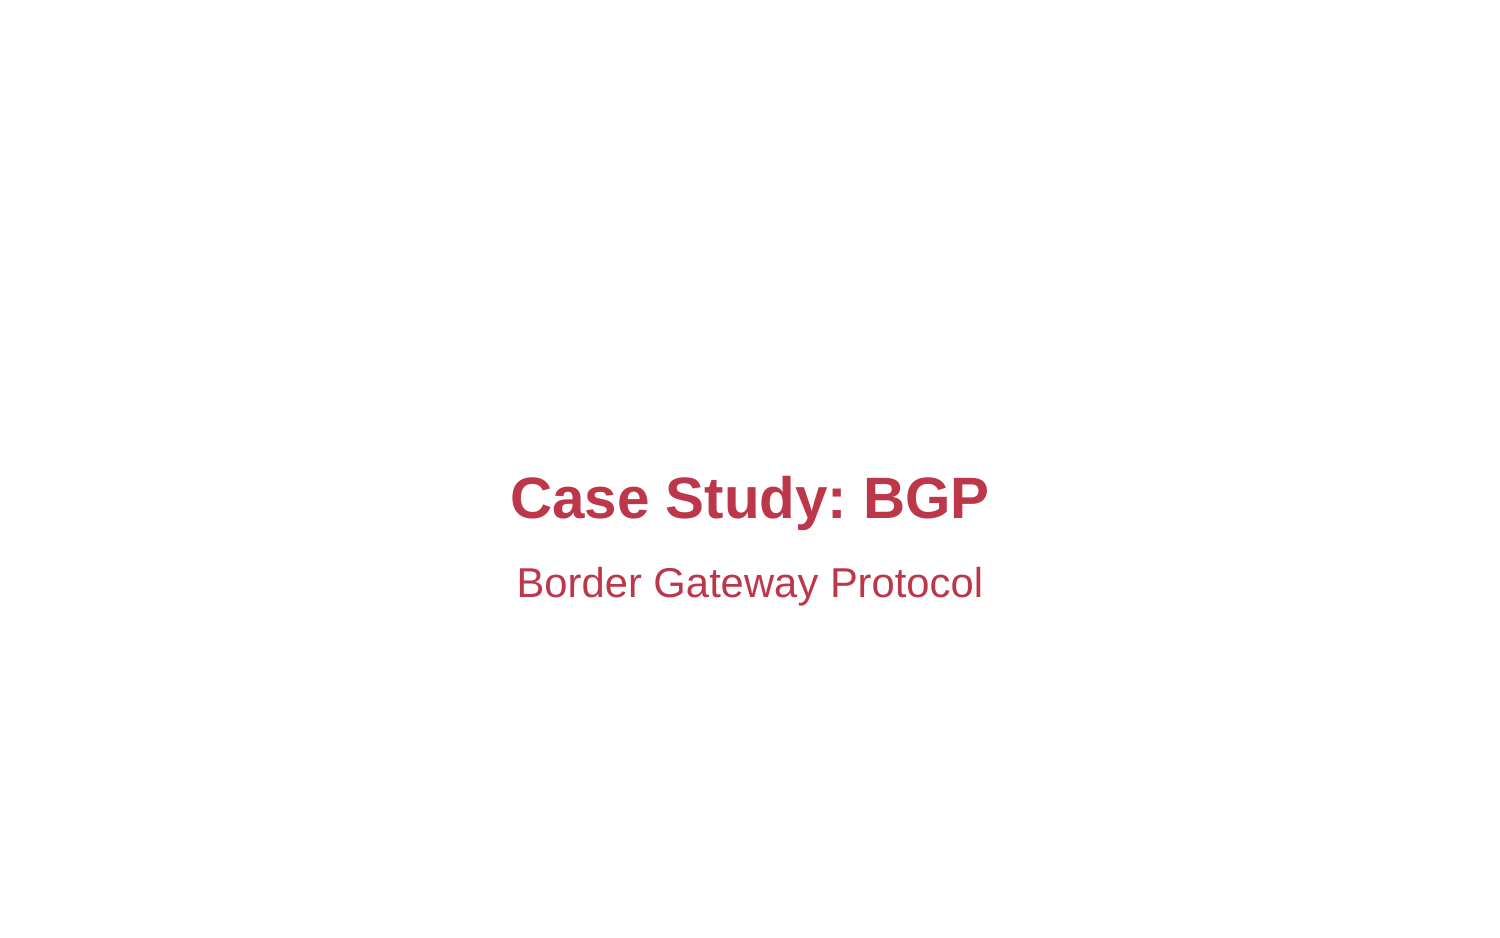

#
Case Study: BGP
Border Gateway Protocol